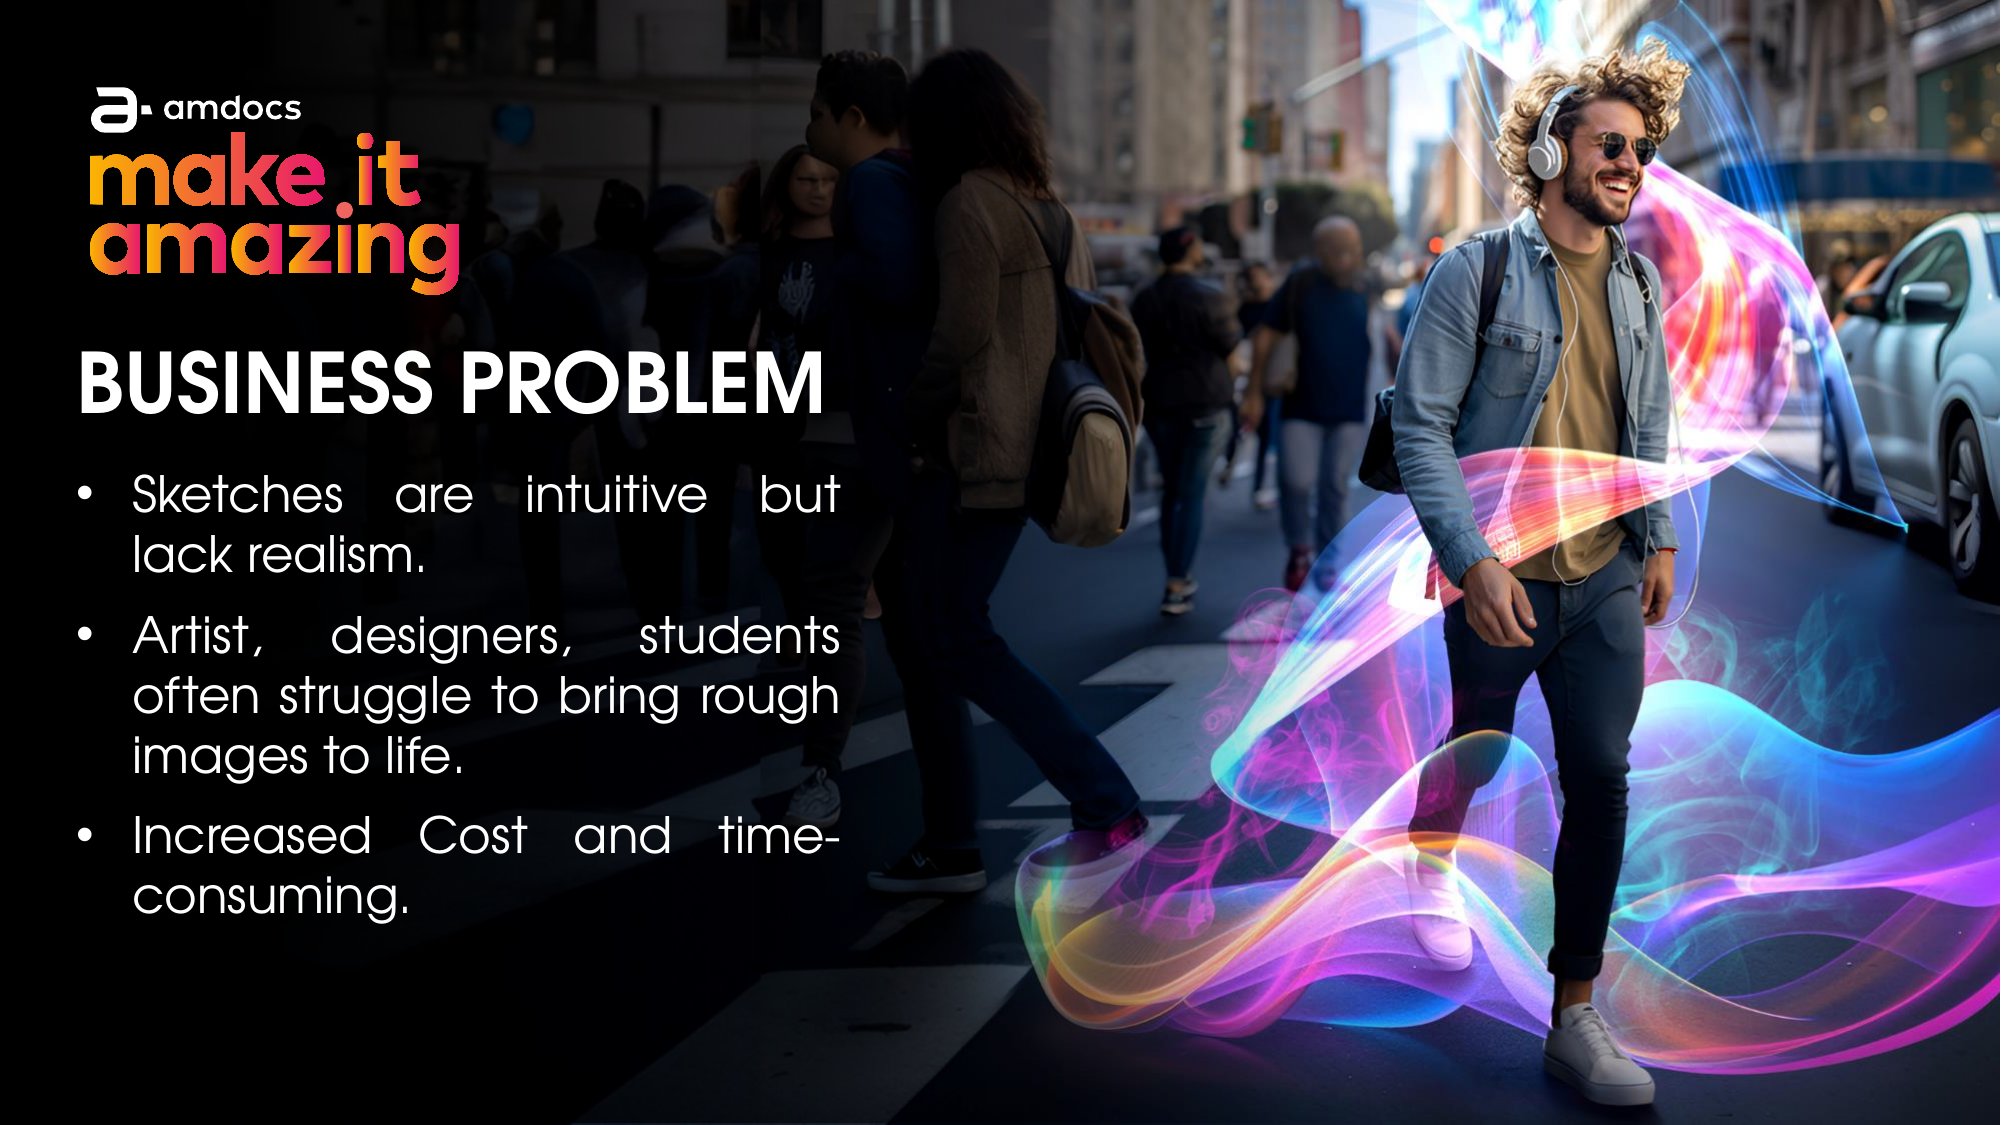

# BUSINESS PROBLEM
Sketches are intuitive but lack realism.
Artist, designers, students often struggle to bring rough images to life.
Increased Cost and time-consuming.